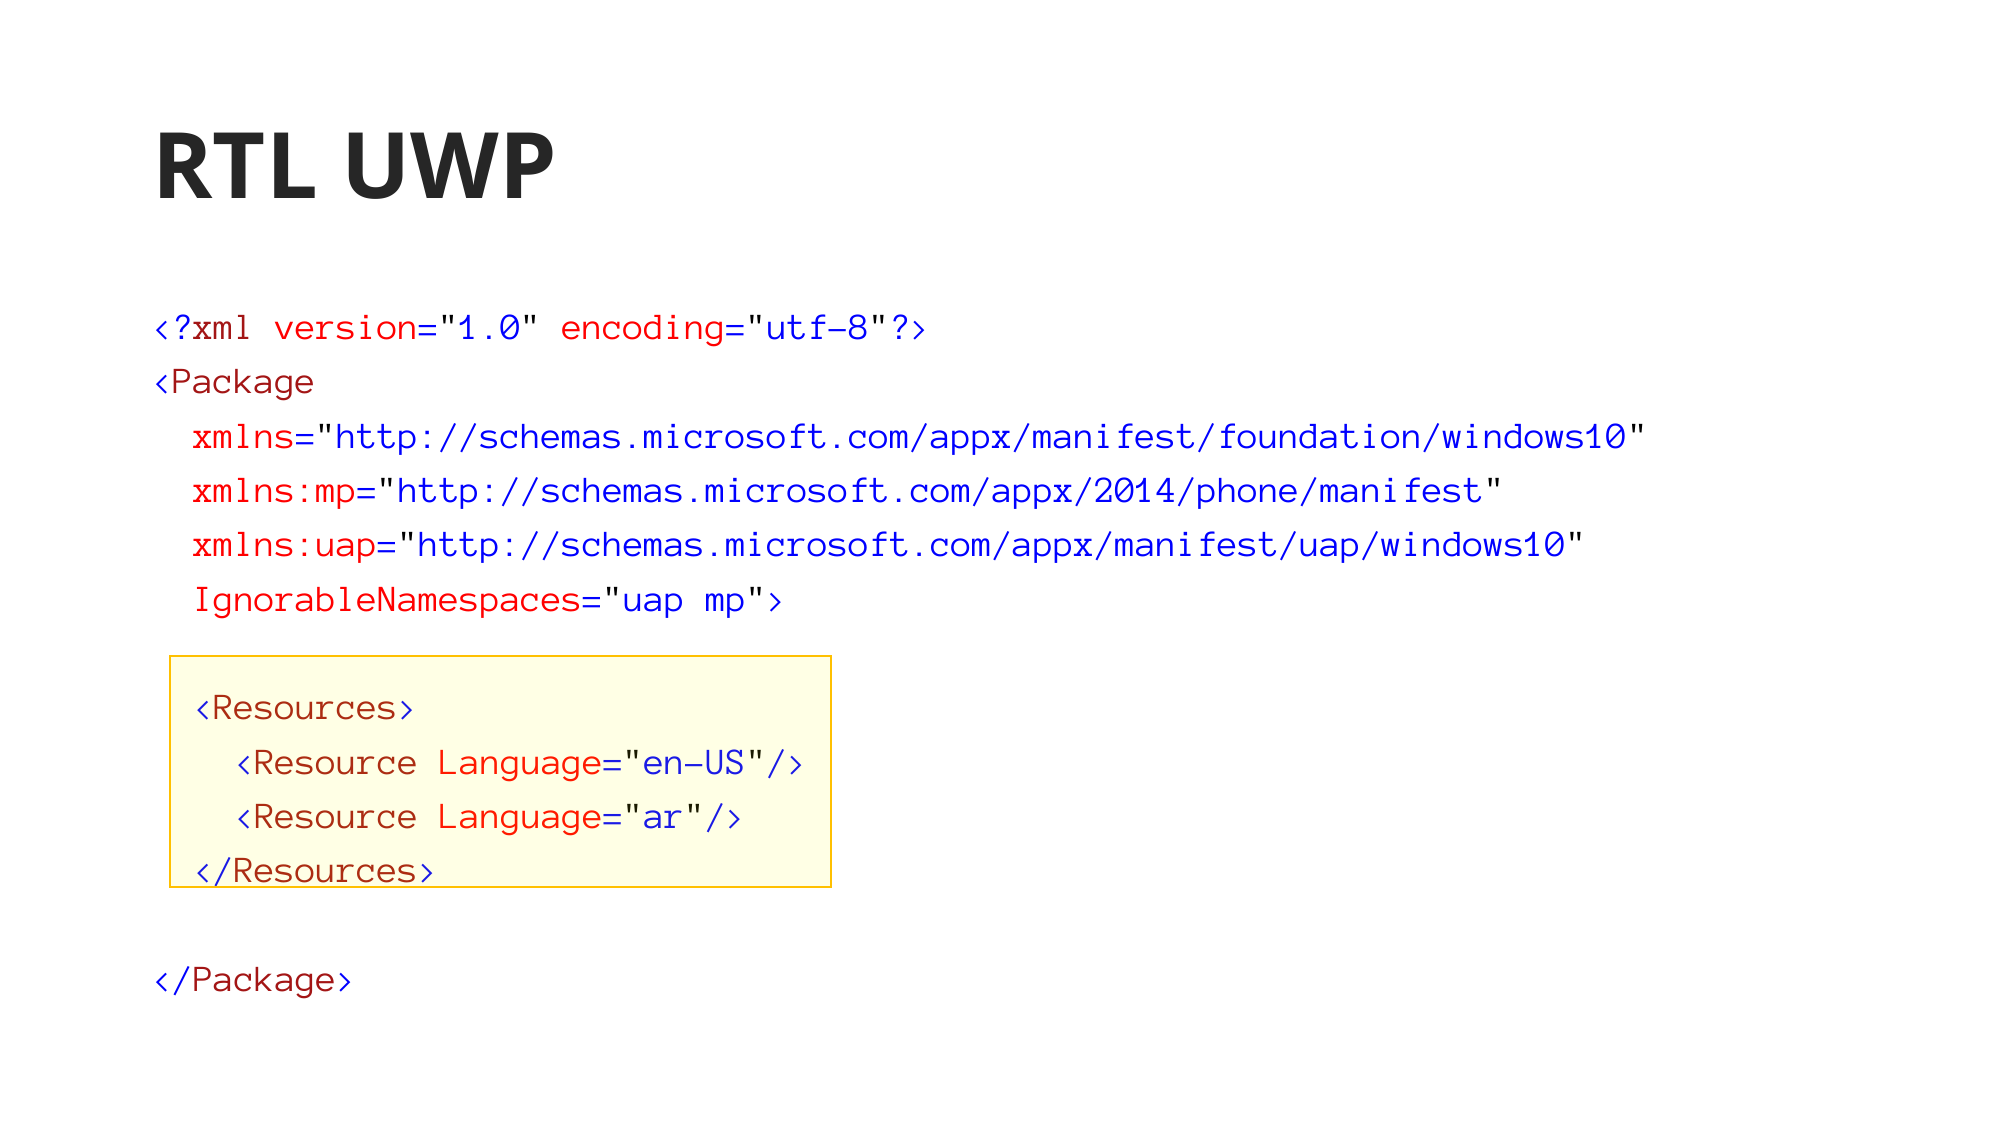

# RTL UWP
<?xml version="1.0" encoding="utf-8"?>
<Package
  xmlns="http://schemas.microsoft.com/appx/manifest/foundation/windows10"
  xmlns:mp="http://schemas.microsoft.com/appx/2014/phone/manifest"
  xmlns:uap="http://schemas.microsoft.com/appx/manifest/uap/windows10"
  IgnorableNamespaces="uap mp">

  <Resources>
    <Resource Language="en-US"/>
    <Resource Language="ar"/>
  </Resources>

</Package>